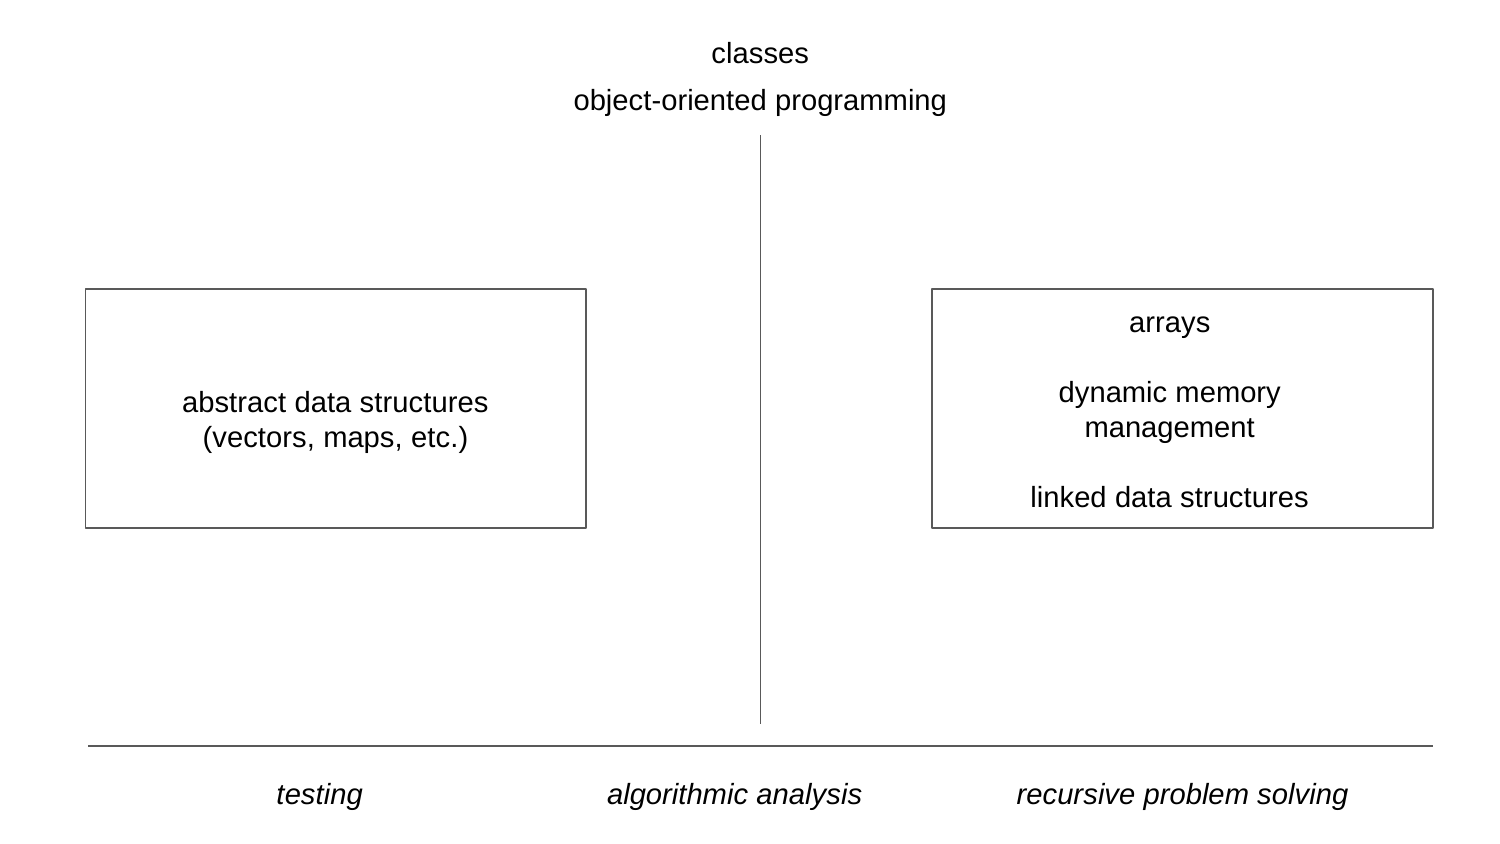

classes
object-oriented programming

abstract data structures
(vectors, maps, etc.)
arrays
dynamic memory management
linked data structures
testing
algorithmic analysis
recursive problem solving